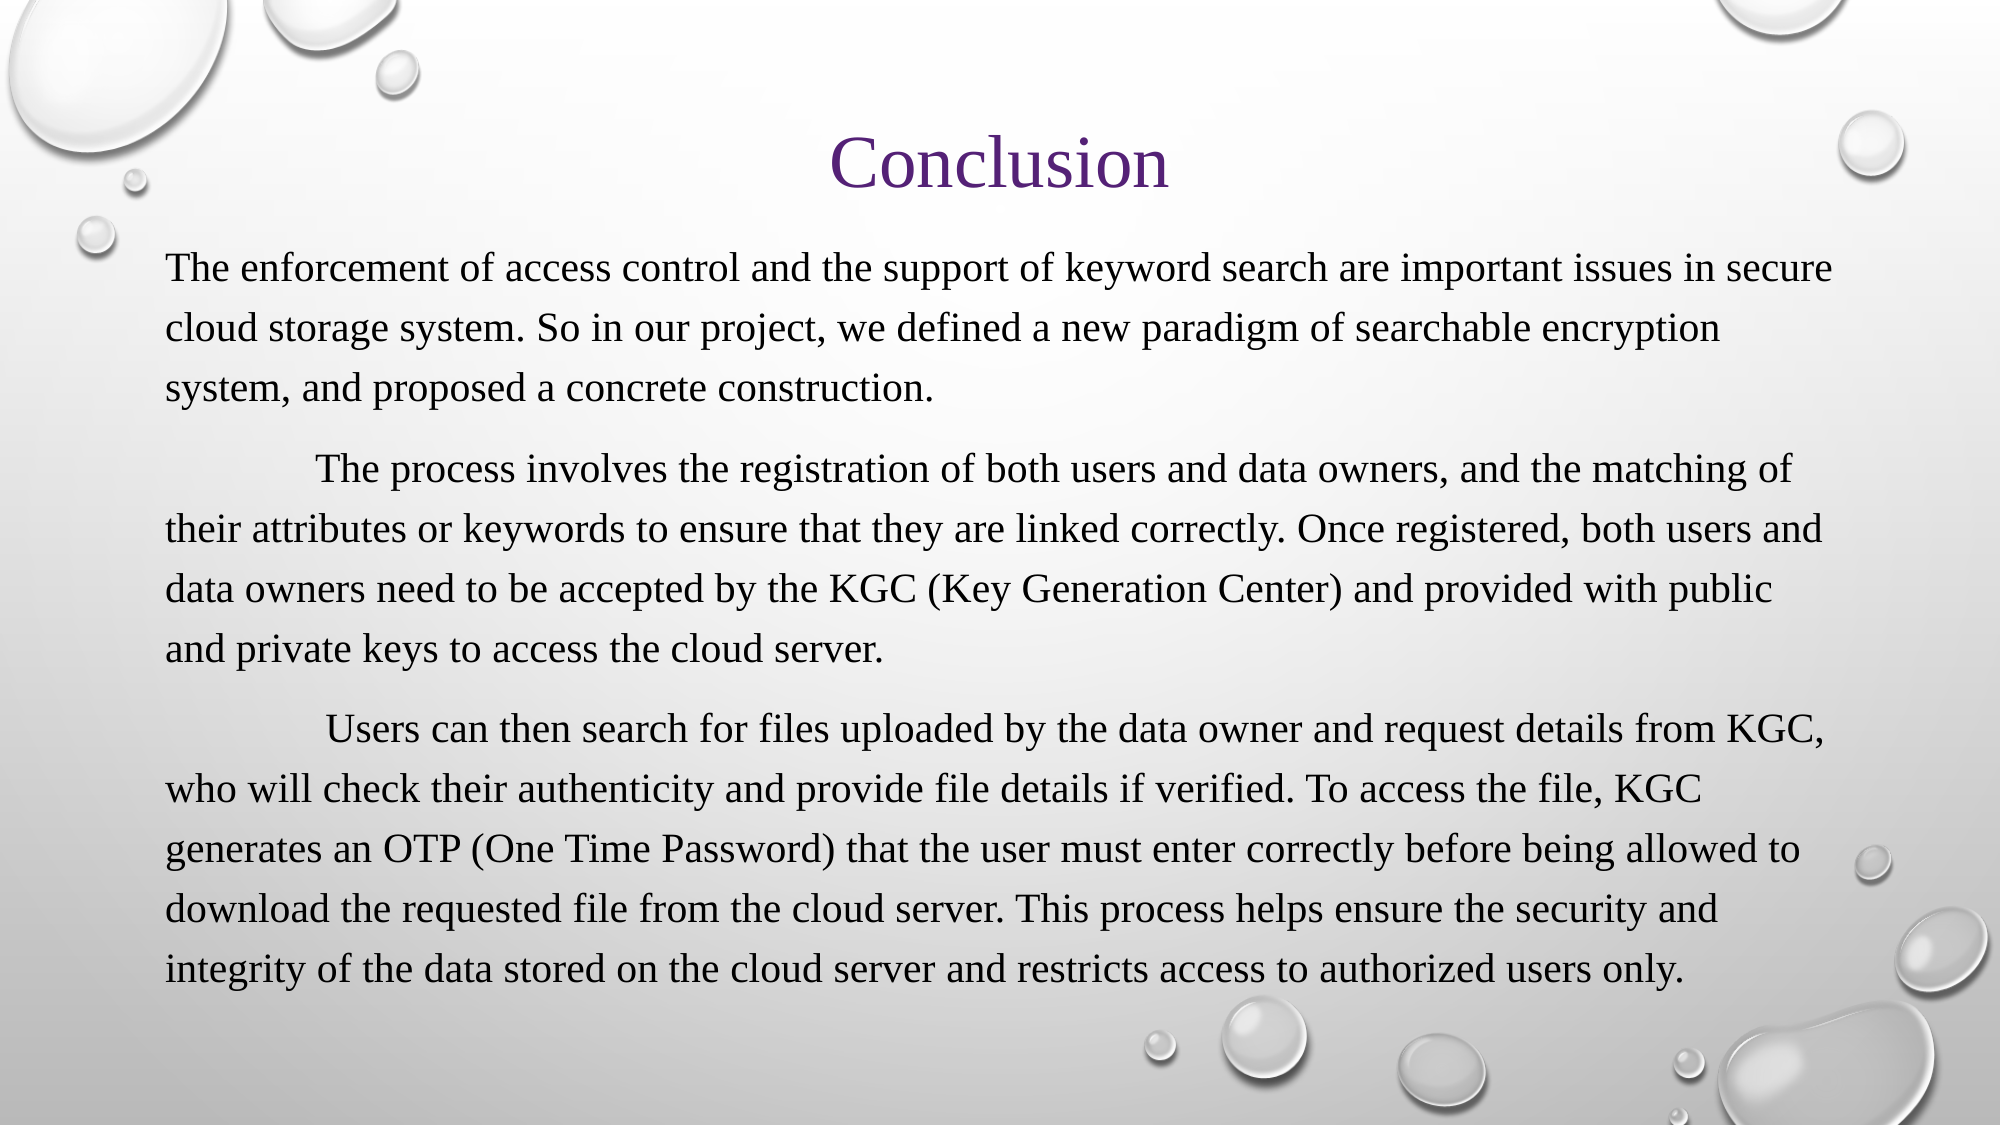

Conclusion
The enforcement of access control and the support of keyword search are important issues in secure cloud storage system. So in our project, we defined a new paradigm of searchable encryption system, and proposed a concrete construction.
	The process involves the registration of both users and data owners, and the matching of their attributes or keywords to ensure that they are linked correctly. Once registered, both users and data owners need to be accepted by the KGC (Key Generation Center) and provided with public and private keys to access the cloud server.
	 Users can then search for files uploaded by the data owner and request details from KGC, who will check their authenticity and provide file details if verified. To access the file, KGC generates an OTP (One Time Password) that the user must enter correctly before being allowed to download the requested file from the cloud server. This process helps ensure the security and integrity of the data stored on the cloud server and restricts access to authorized users only.